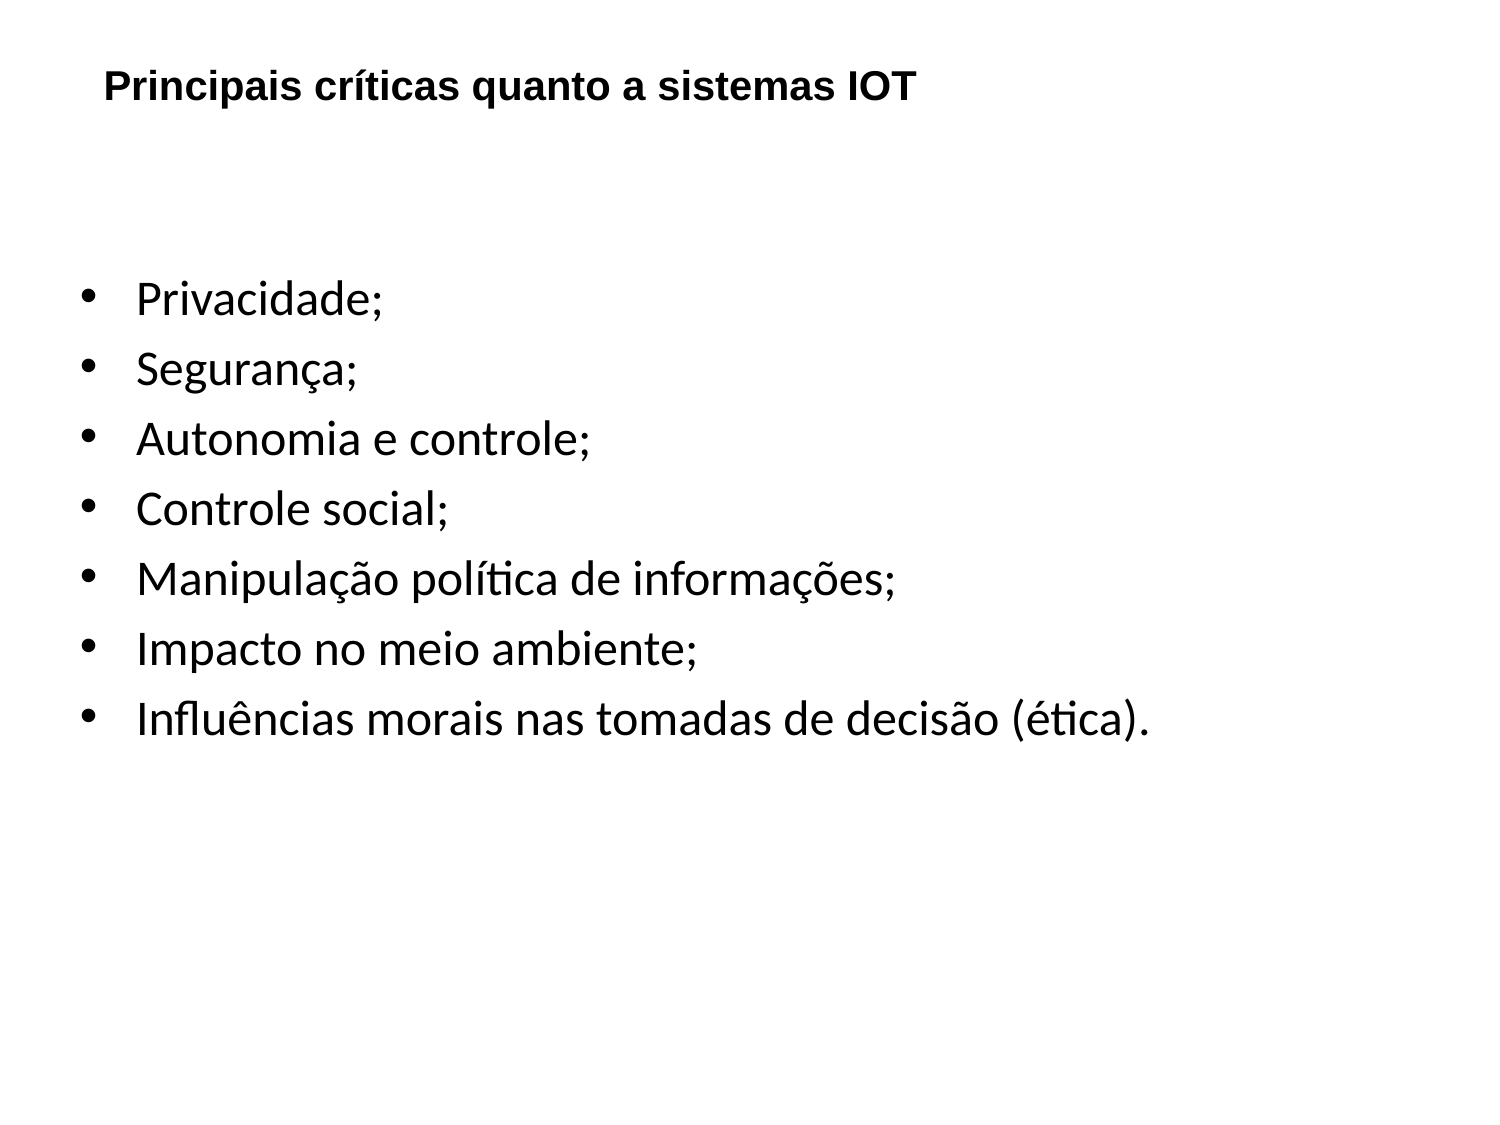

# Principais críticas quanto a sistemas IOT
Privacidade;
Segurança;
Autonomia e controle;
Controle social;
Manipulação política de informações;
Impacto no meio ambiente;
Influências morais nas tomadas de decisão (ética).